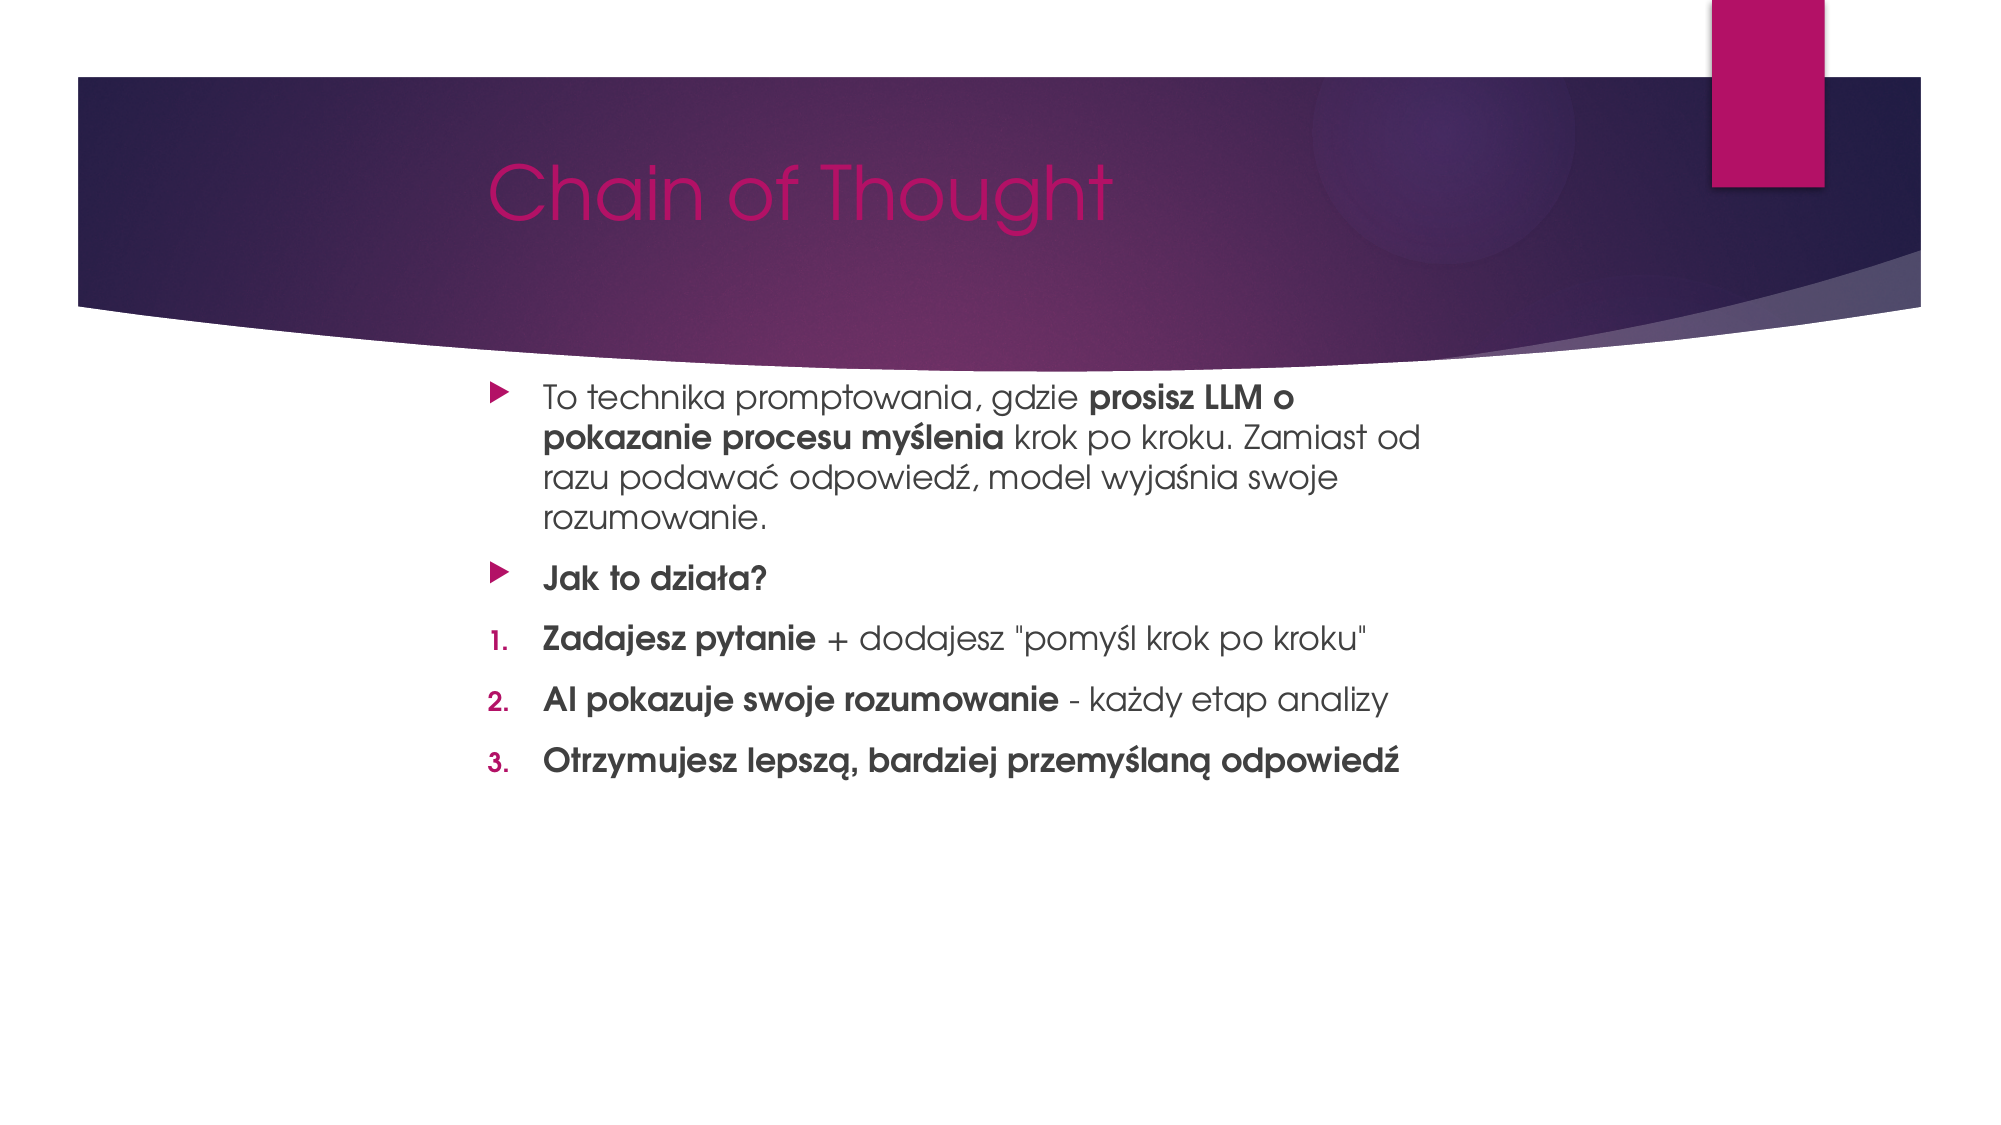

# Chain of Thought
To technika promptowania, gdzie prosisz LLM o pokazanie procesu myślenia krok po kroku. Zamiast od razu podawać odpowiedź, model wyjaśnia swoje rozumowanie.
Jak to działa?
Zadajesz pytanie + dodajesz "pomyśl krok po kroku"
AI pokazuje swoje rozumowanie - każdy etap analizy
Otrzymujesz lepszą, bardziej przemyślaną odpowiedź